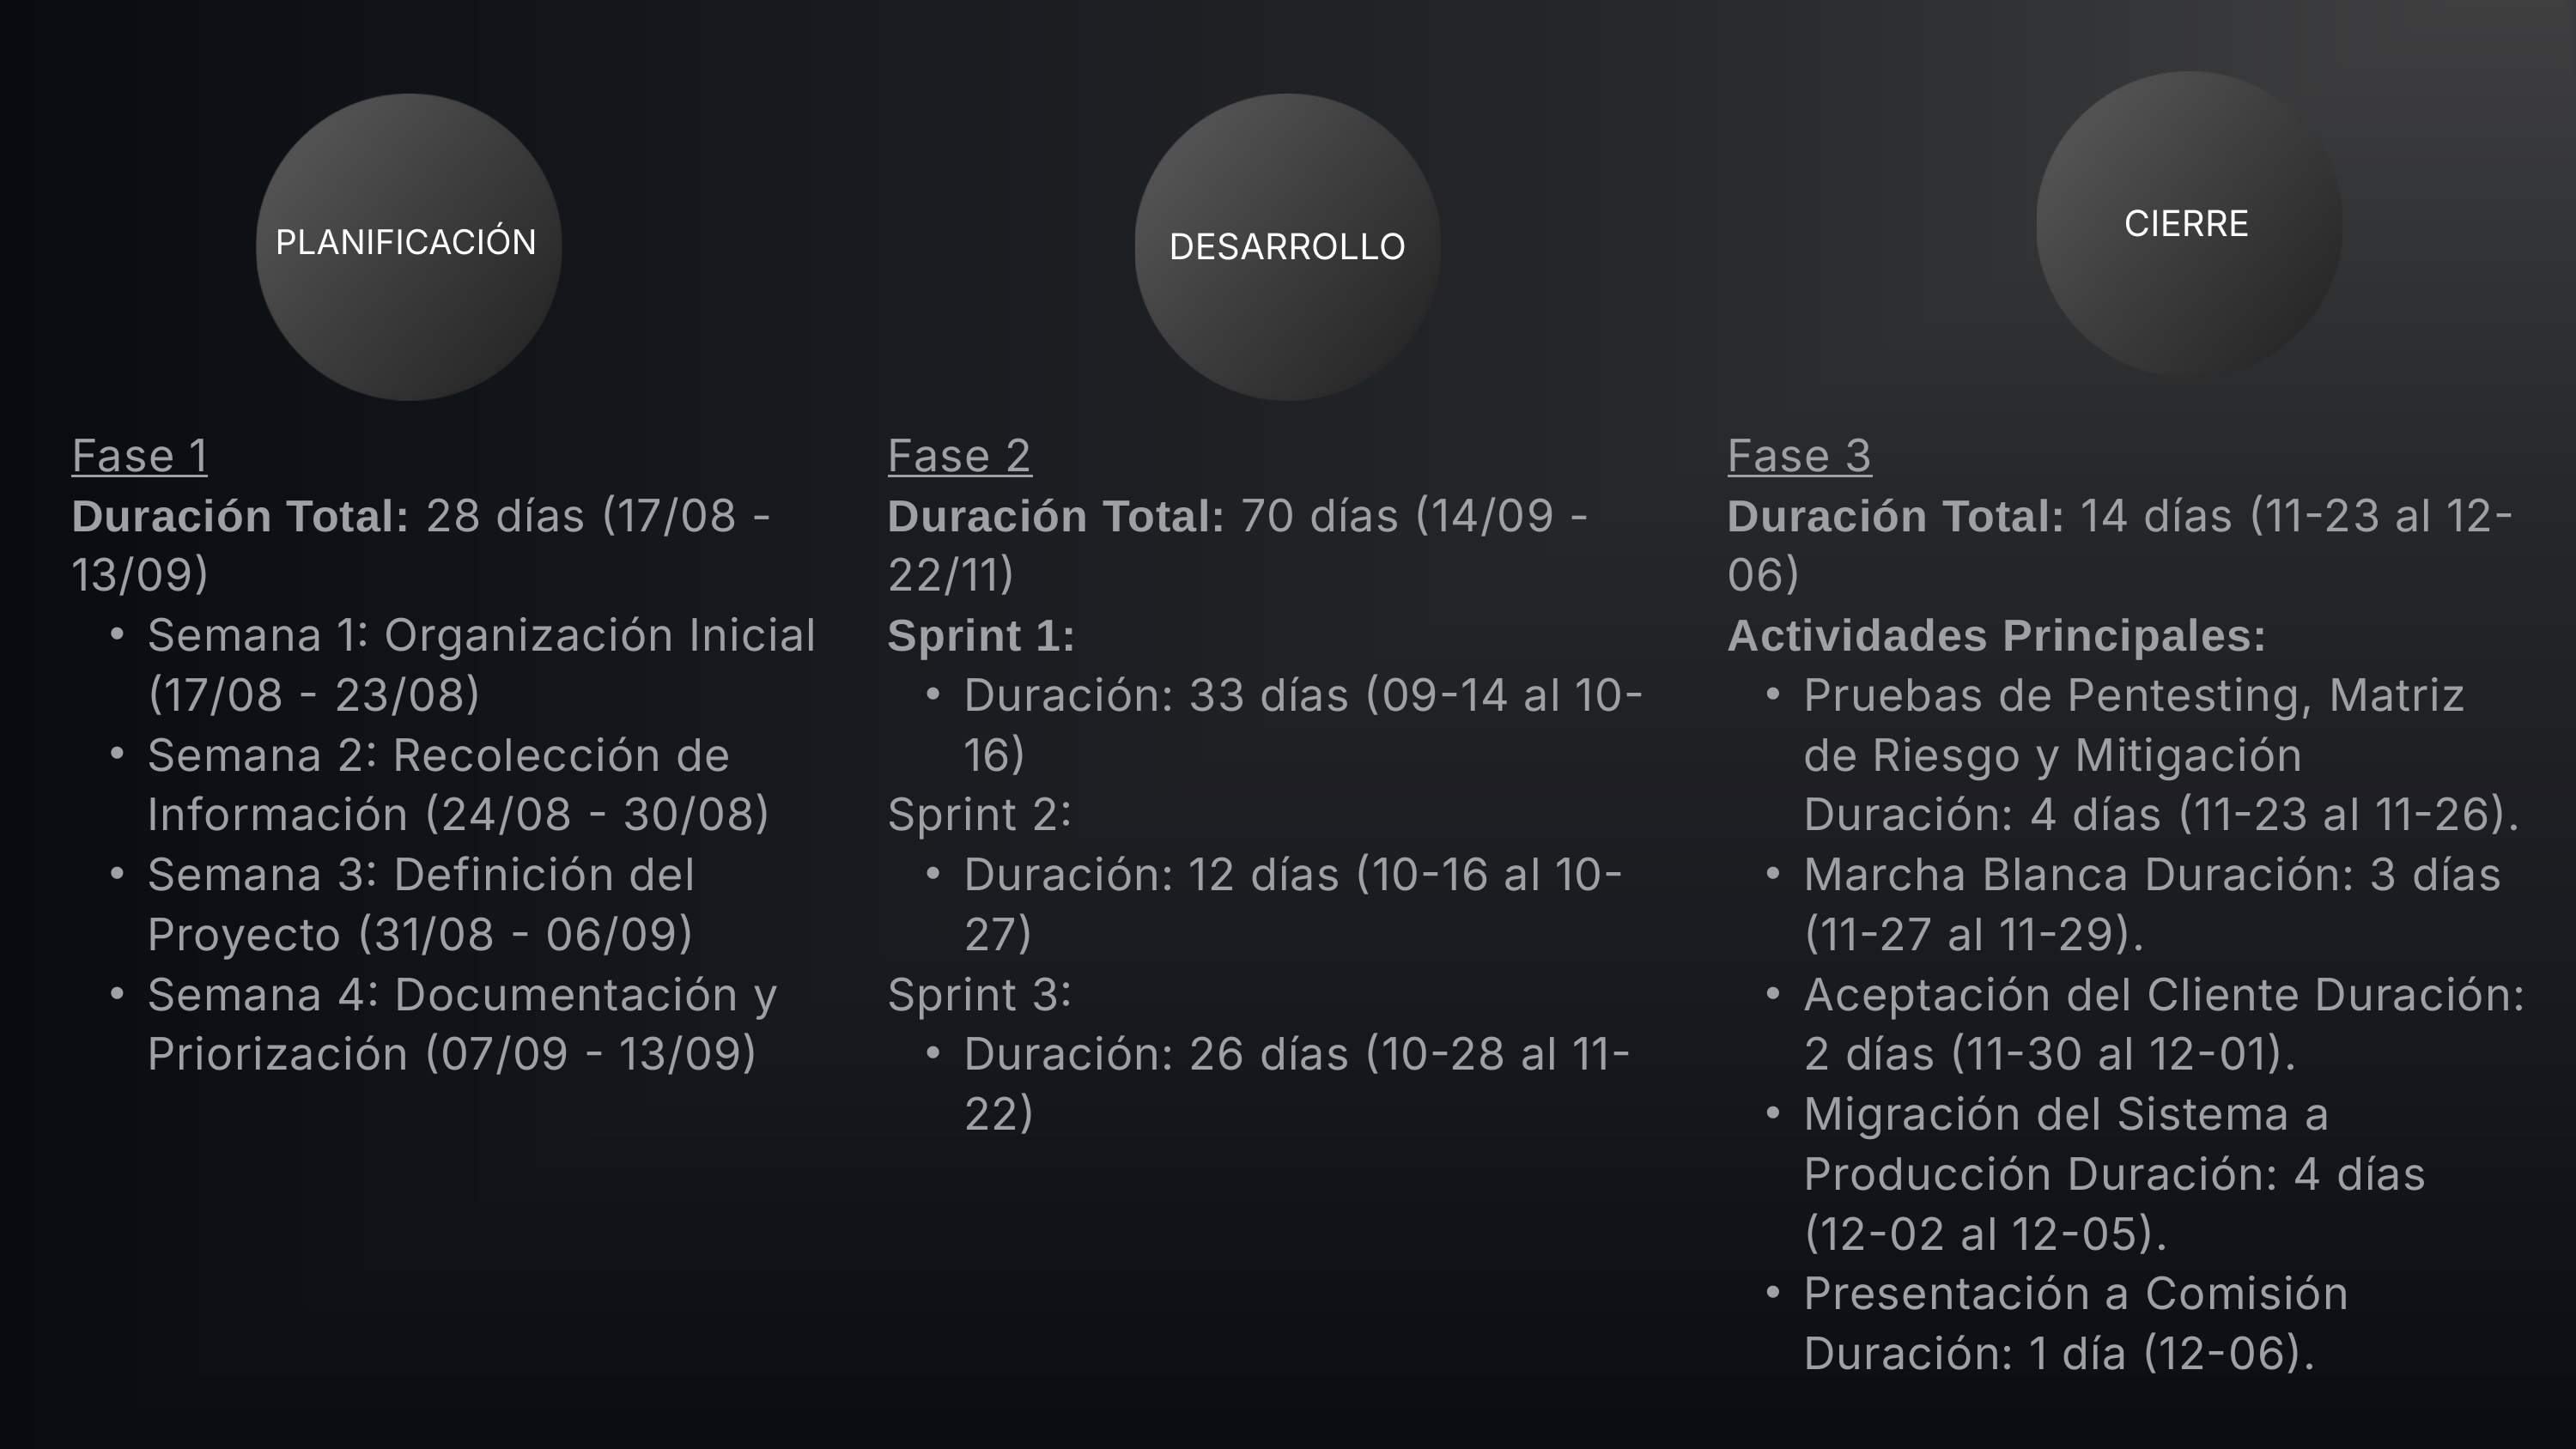

CIERRE
PLANIFICACIÓN
DESARROLLO
Fase 1
Duración Total: 28 días (17/08 - 13/09)
Semana 1: Organización Inicial (17/08 - 23/08)
Semana 2: Recolección de Información (24/08 - 30/08)
Semana 3: Definición del Proyecto (31/08 - 06/09)
Semana 4: Documentación y Priorización (07/09 - 13/09)
Fase 2
Duración Total: 70 días (14/09 - 22/11)
Sprint 1:
Duración: 33 días (09-14 al 10-16)
Sprint 2:
Duración: 12 días (10-16 al 10-27)
Sprint 3:
Duración: 26 días (10-28 al 11-22)

Fase 3
Duración Total: 14 días (11-23 al 12-06)
Actividades Principales:
Pruebas de Pentesting, Matriz de Riesgo y Mitigación Duración: 4 días (11-23 al 11-26).
Marcha Blanca Duración: 3 días (11-27 al 11-29).
Aceptación del Cliente Duración: 2 días (11-30 al 12-01).
Migración del Sistema a Producción Duración: 4 días (12-02 al 12-05).
Presentación a Comisión Duración: 1 día (12-06).